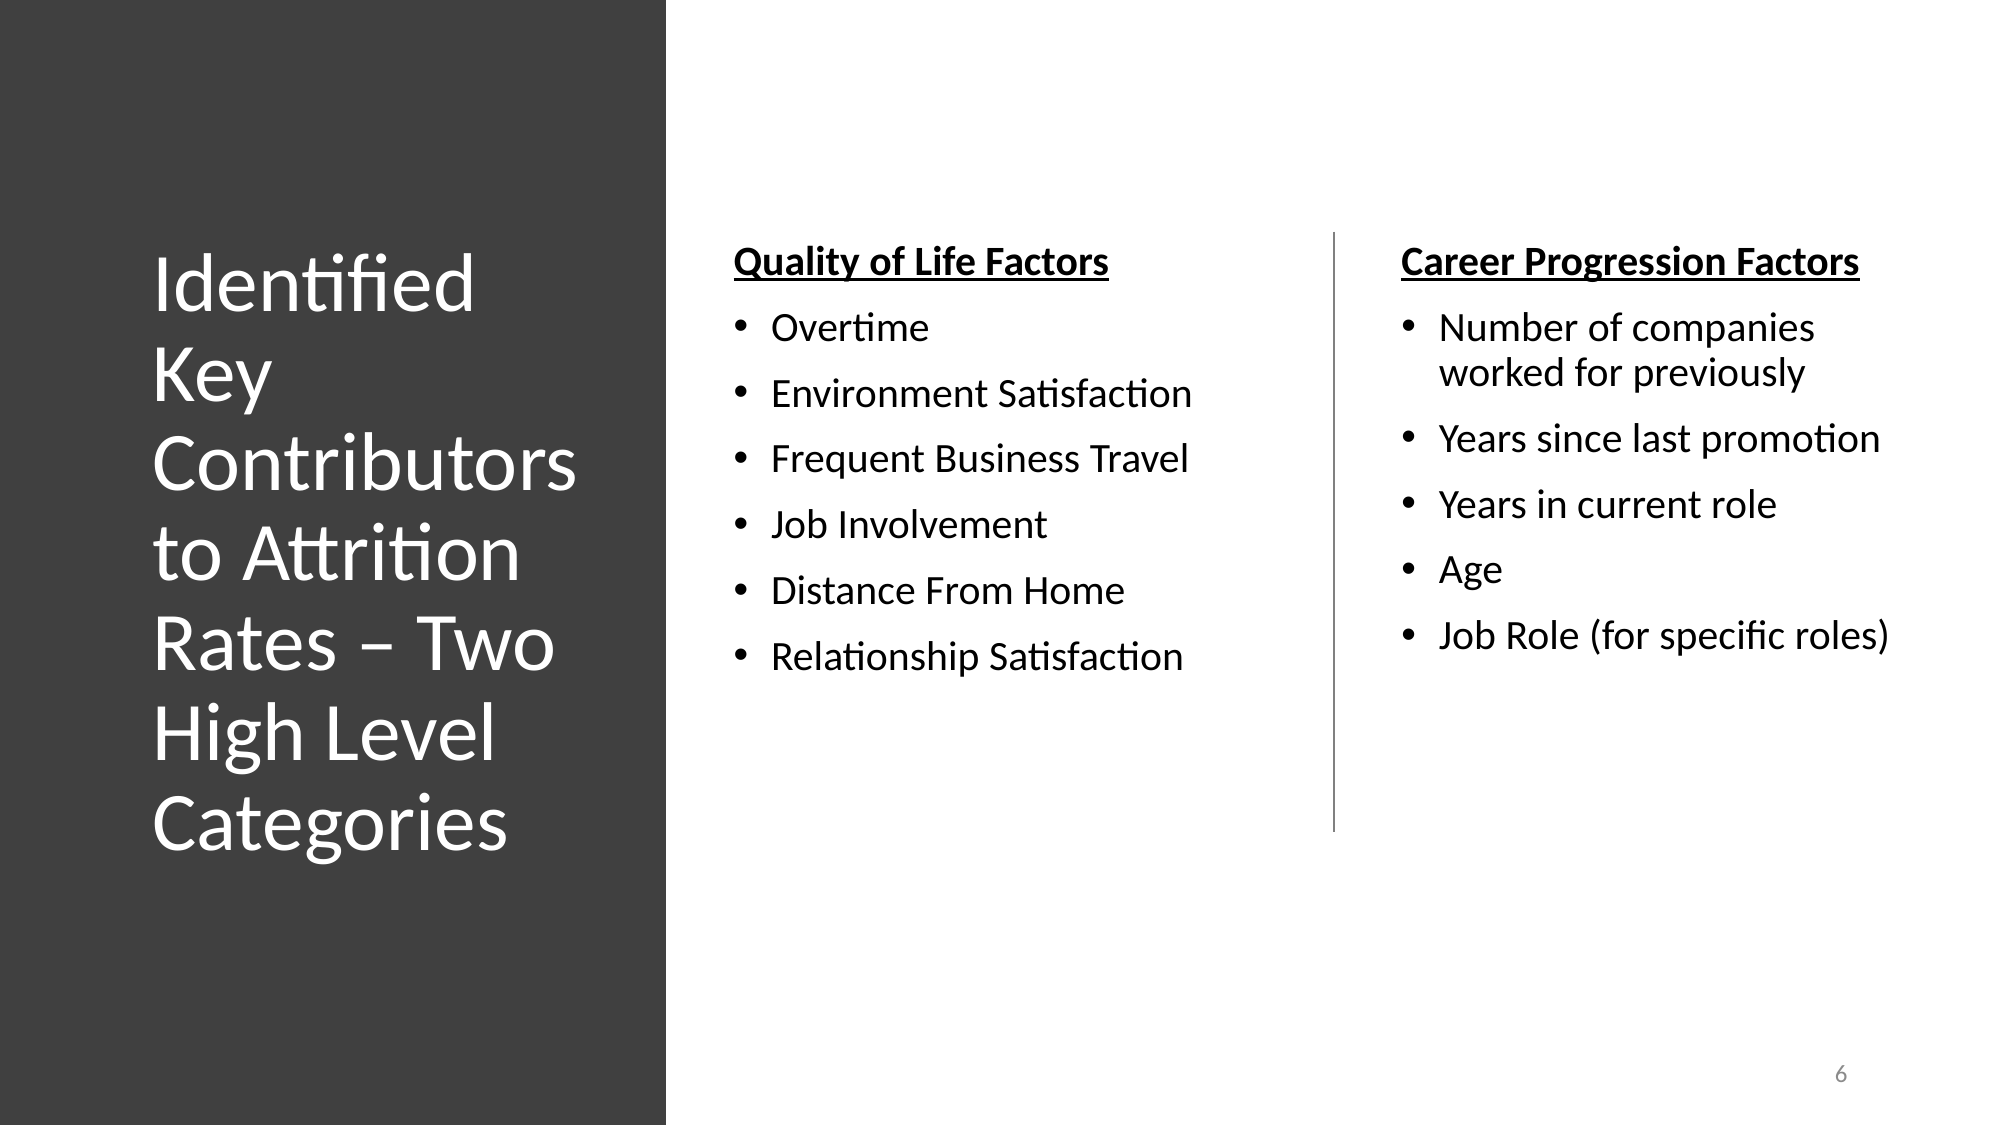

# Identified Key Contributors to Attrition Rates – Two High Level Categories
Quality of Life Factors
Overtime
Environment Satisfaction
Frequent Business Travel
Job Involvement
Distance From Home
Relationship Satisfaction
Career Progression Factors
Number of companies worked for previously
Years since last promotion
Years in current role
Age
Job Role (for specific roles)
6